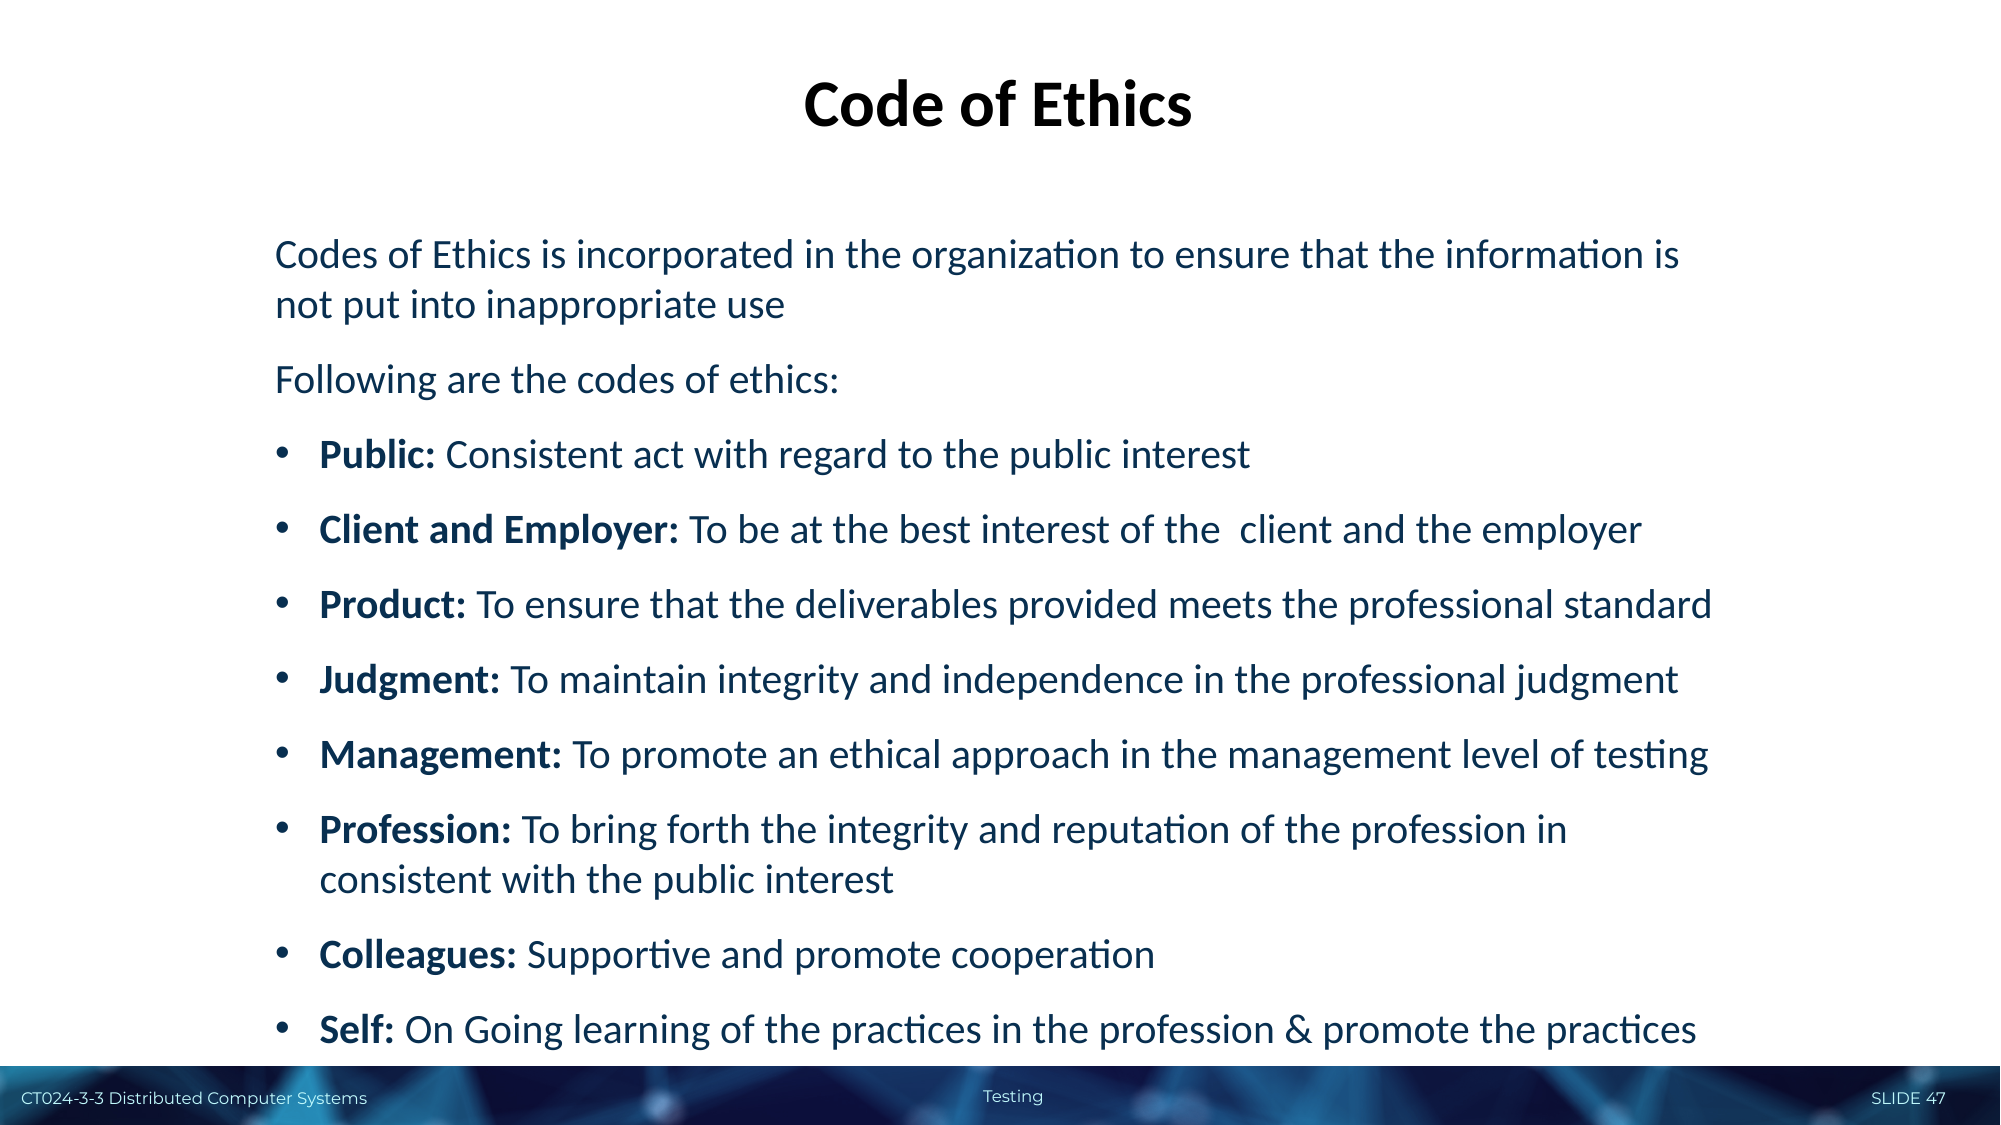

Code of Ethics
Codes of Ethics is incorporated in the organization to ensure that the information is not put into inappropriate use
Following are the codes of ethics:
Public: Consistent act with regard to the public interest
Client and Employer: To be at the best interest of the  client and the employer
Product: To ensure that the deliverables provided meets the professional standard
Judgment: To maintain integrity and independence in the professional judgment
Management: To promote an ethical approach in the management level of testing
Profession: To bring forth the integrity and reputation of the profession in consistent with the public interest
Colleagues: Supportive and promote cooperation
Self: On Going learning of the practices in the profession & promote the practices